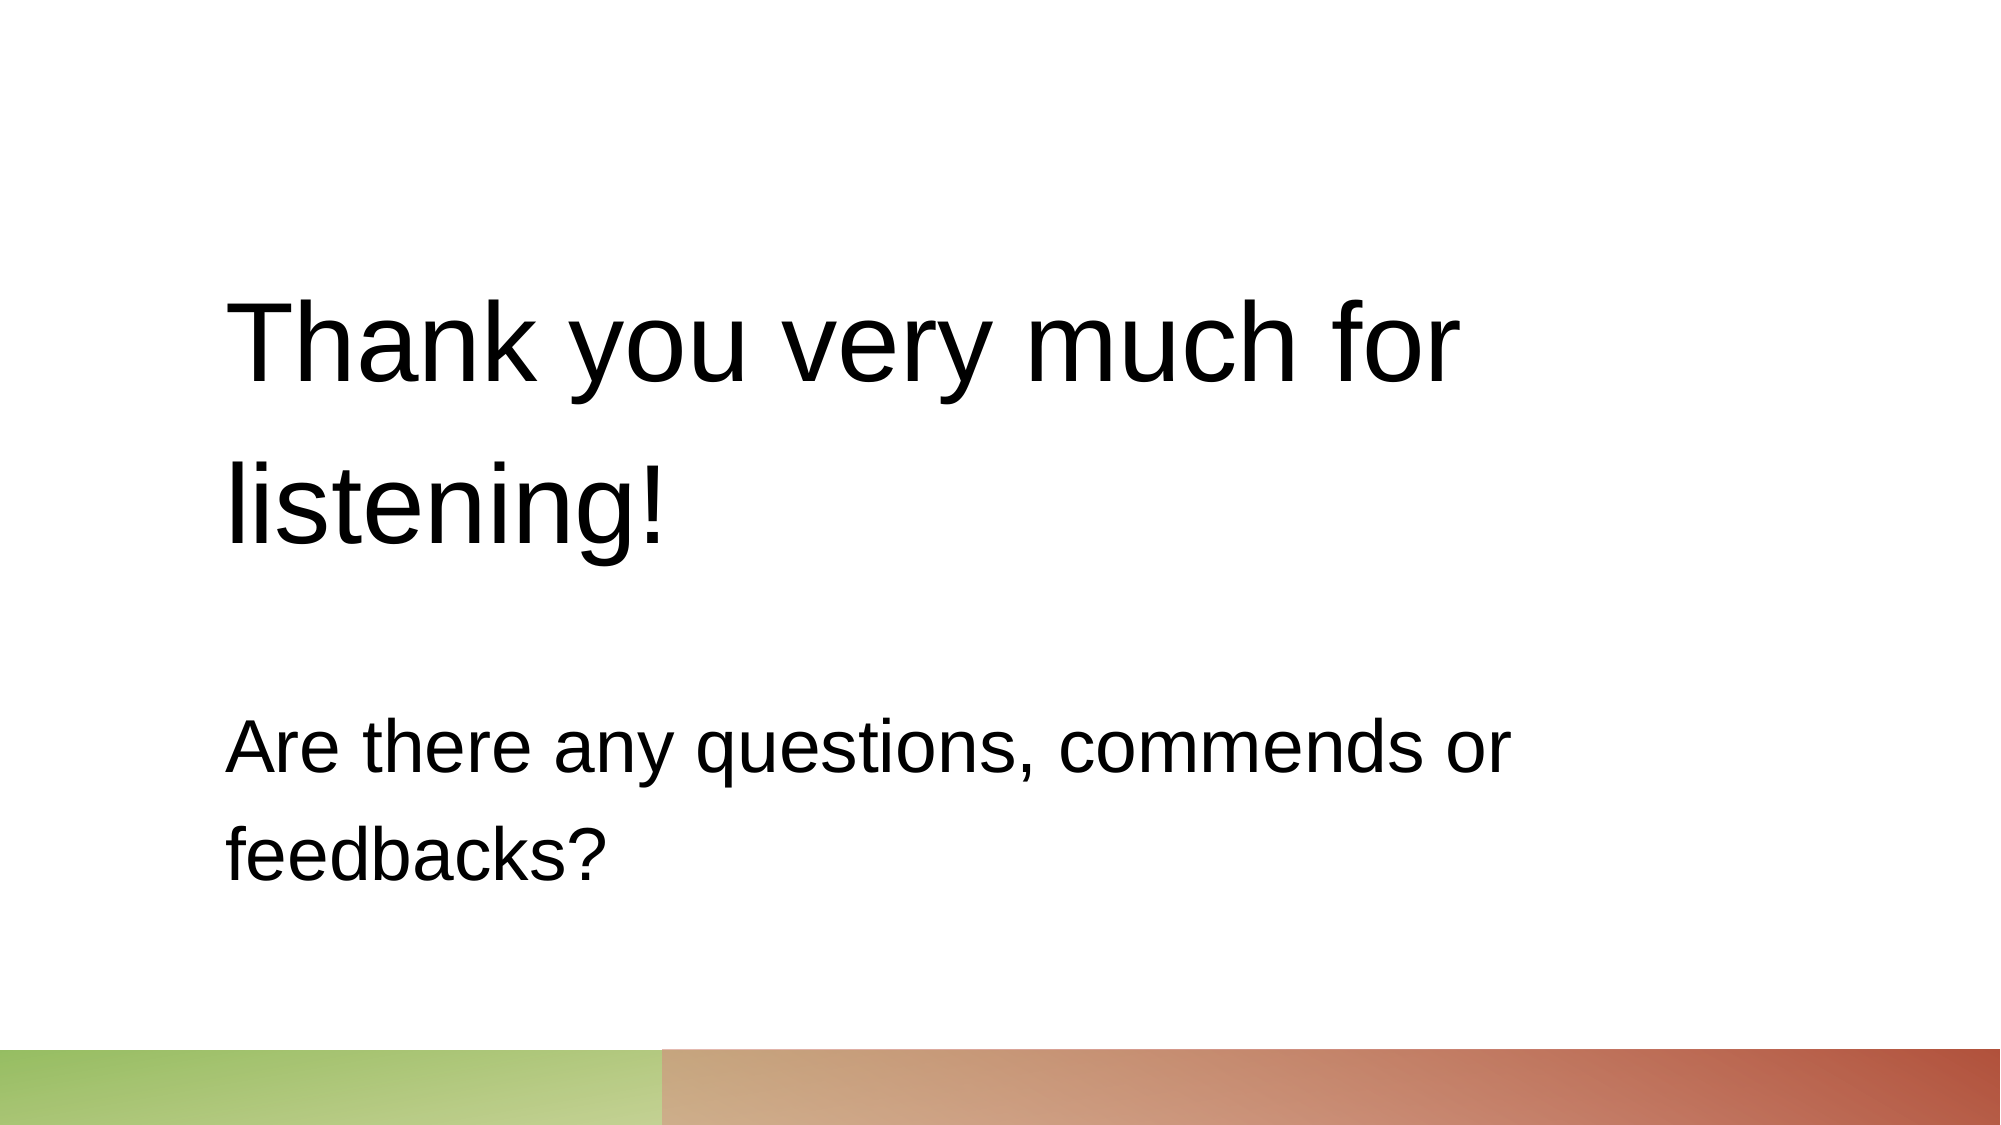

Thank you very much for listening!

Are there any questions, commends or feedbacks?